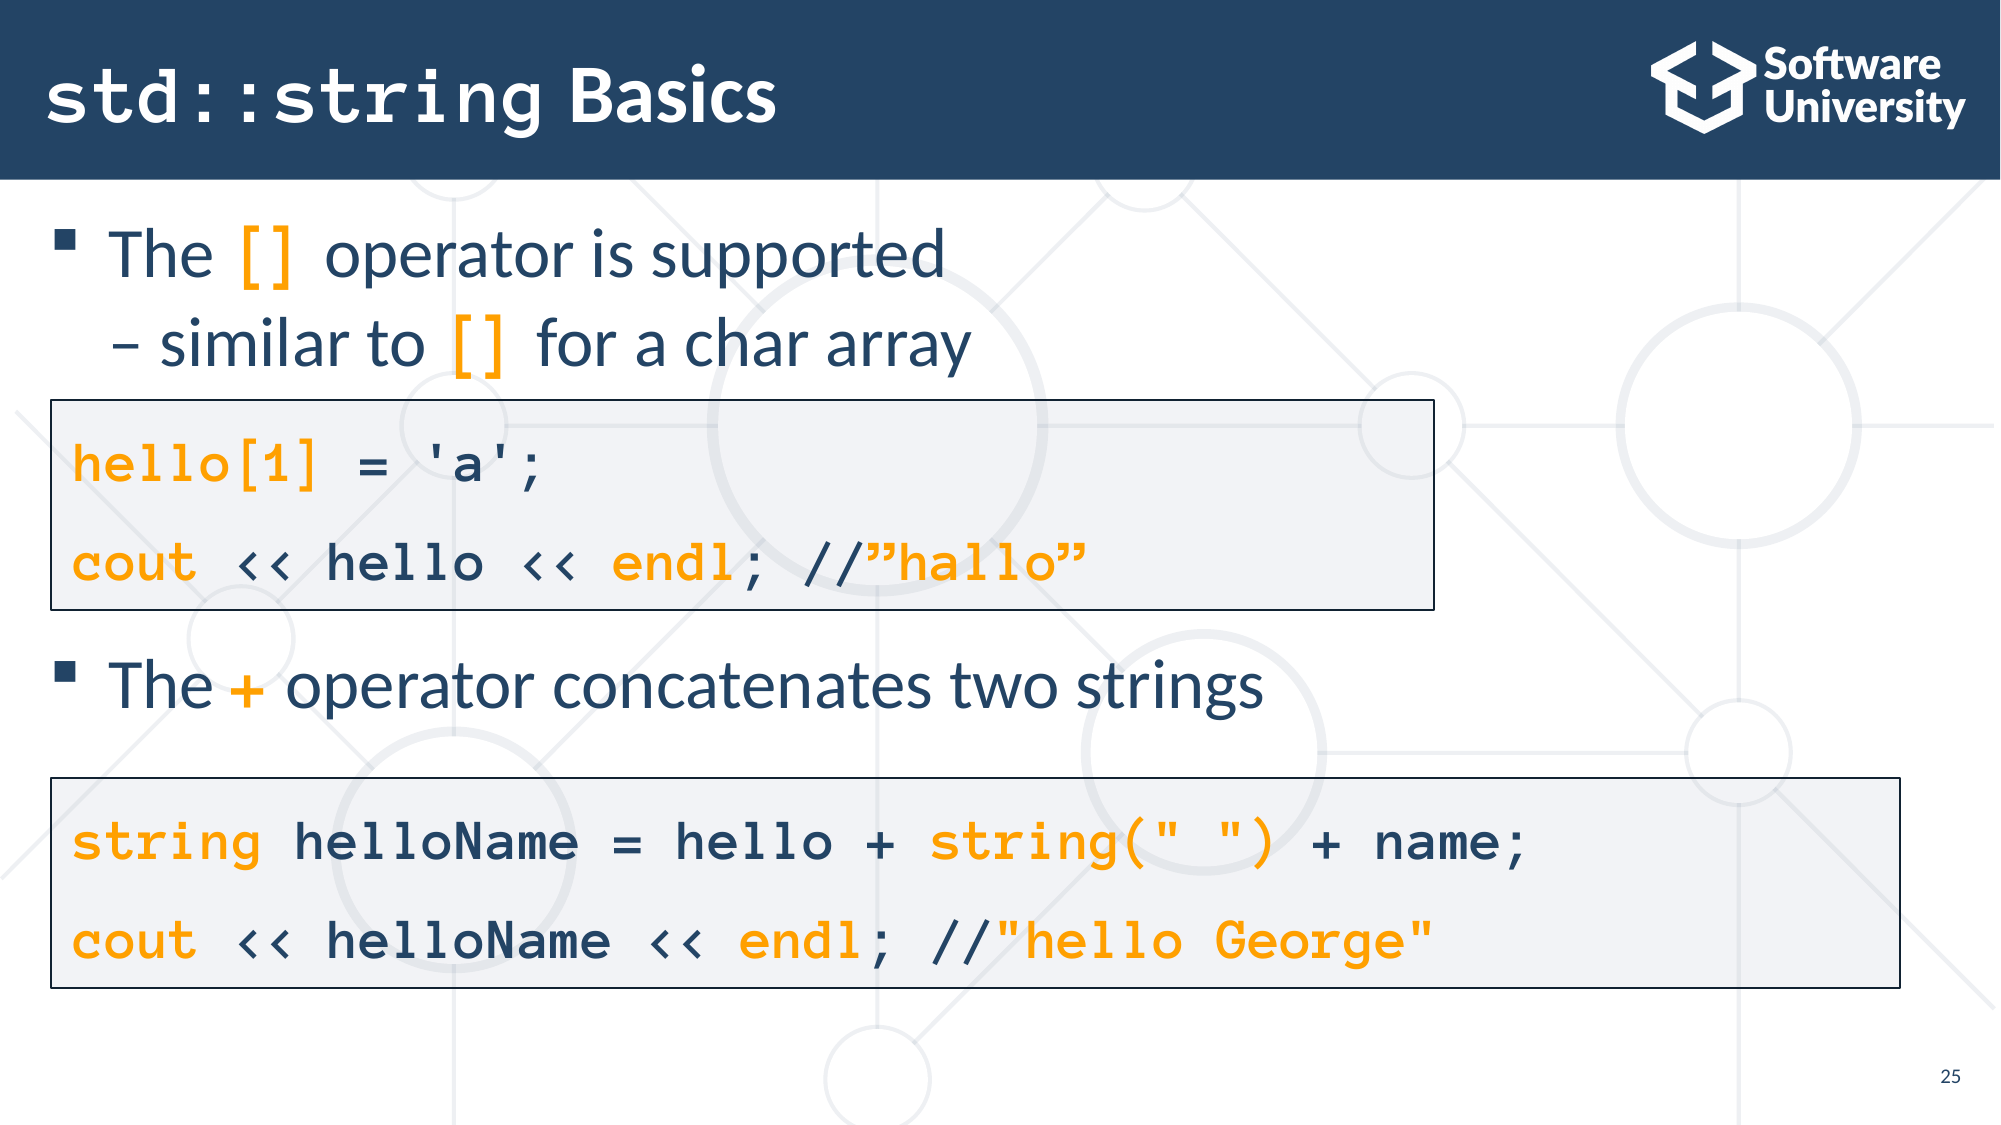

# std::string Basics
The [] operator is supported
– similar to [] for a char array

The + operator concatenates two strings
hello[1] = 'a';
cout << hello << endl; //”hallo”
string helloName = hello + string(" ") + name;
cout << helloName << endl; //"hello George"
25